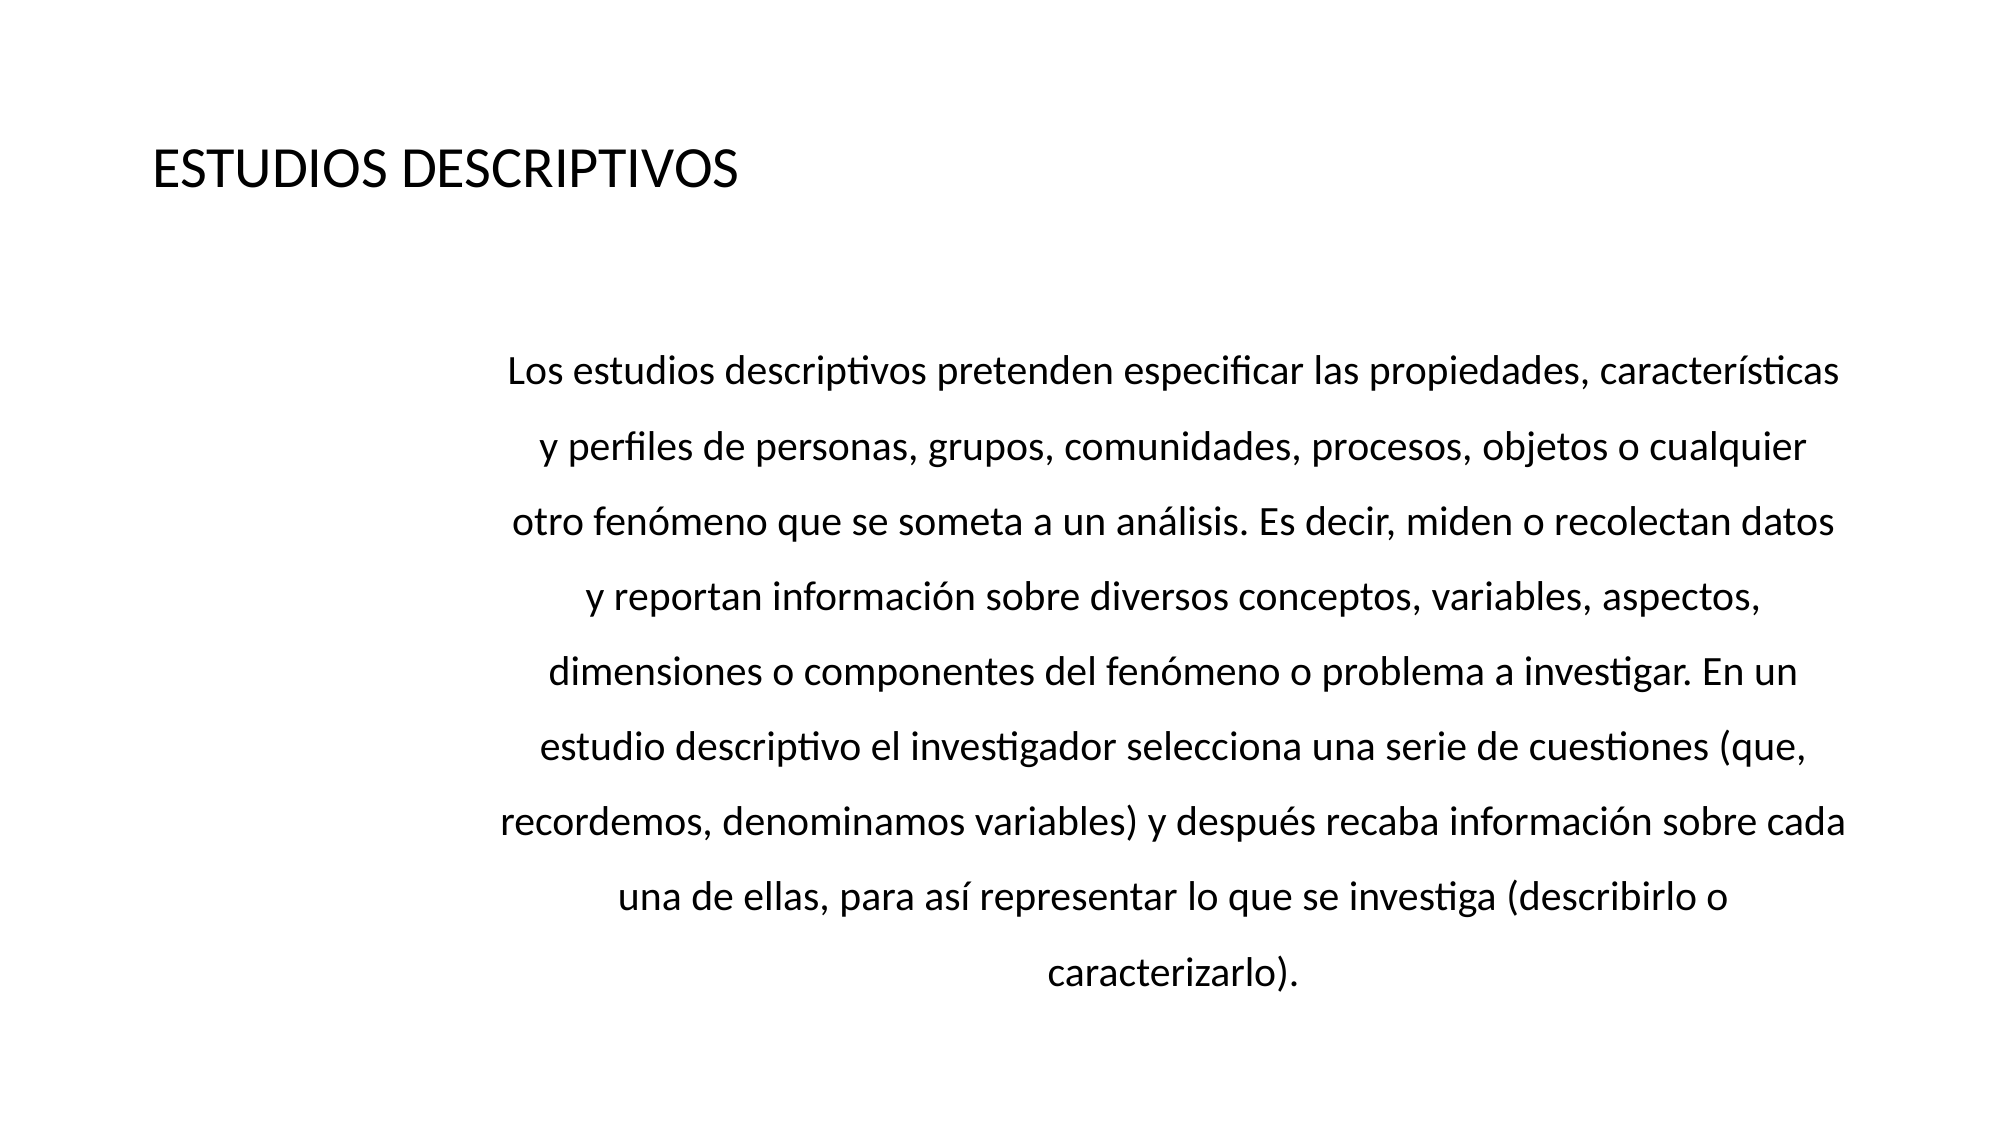

# ESTUDIOS DESCRIPTIVOS
Los estudios descriptivos pretenden especificar las propiedades, características y perfiles de personas, grupos, comunidades, procesos, objetos o cualquier otro fenómeno que se someta a un análisis. Es decir, miden o recolectan datos y reportan información sobre diversos conceptos, variables, aspectos, dimensiones o componentes del fenómeno o problema a investigar. En un estudio descriptivo el investigador selecciona una serie de cuestiones (que, recordemos, denominamos variables) y después recaba información sobre cada una de ellas, para así representar lo que se investiga (describirlo o caracterizarlo).